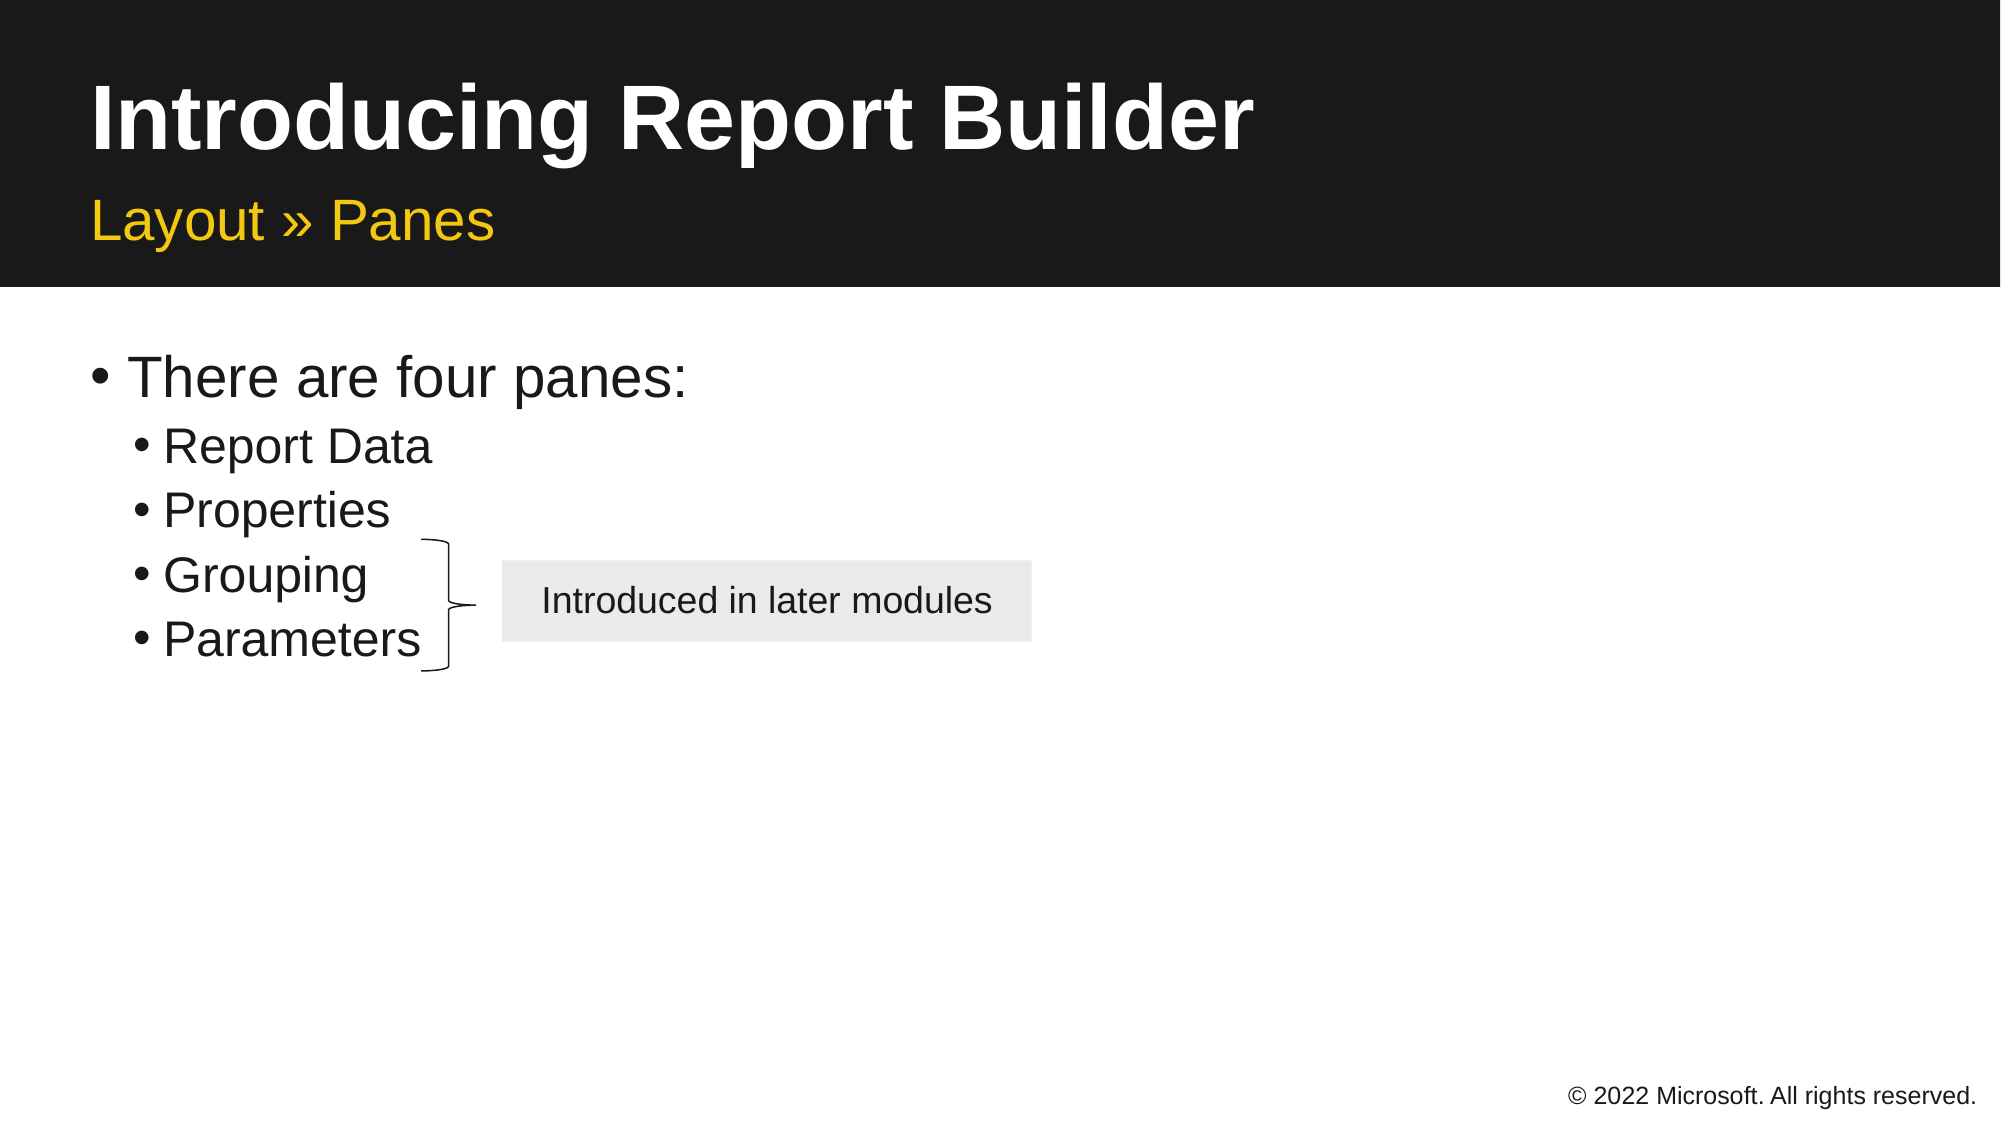

# Introducing Report Builder
Layout » Panes
There are four panes:
Report Data
Properties
Grouping
Parameters

Introduced in later modules
© 2022 Microsoft. All rights reserved.